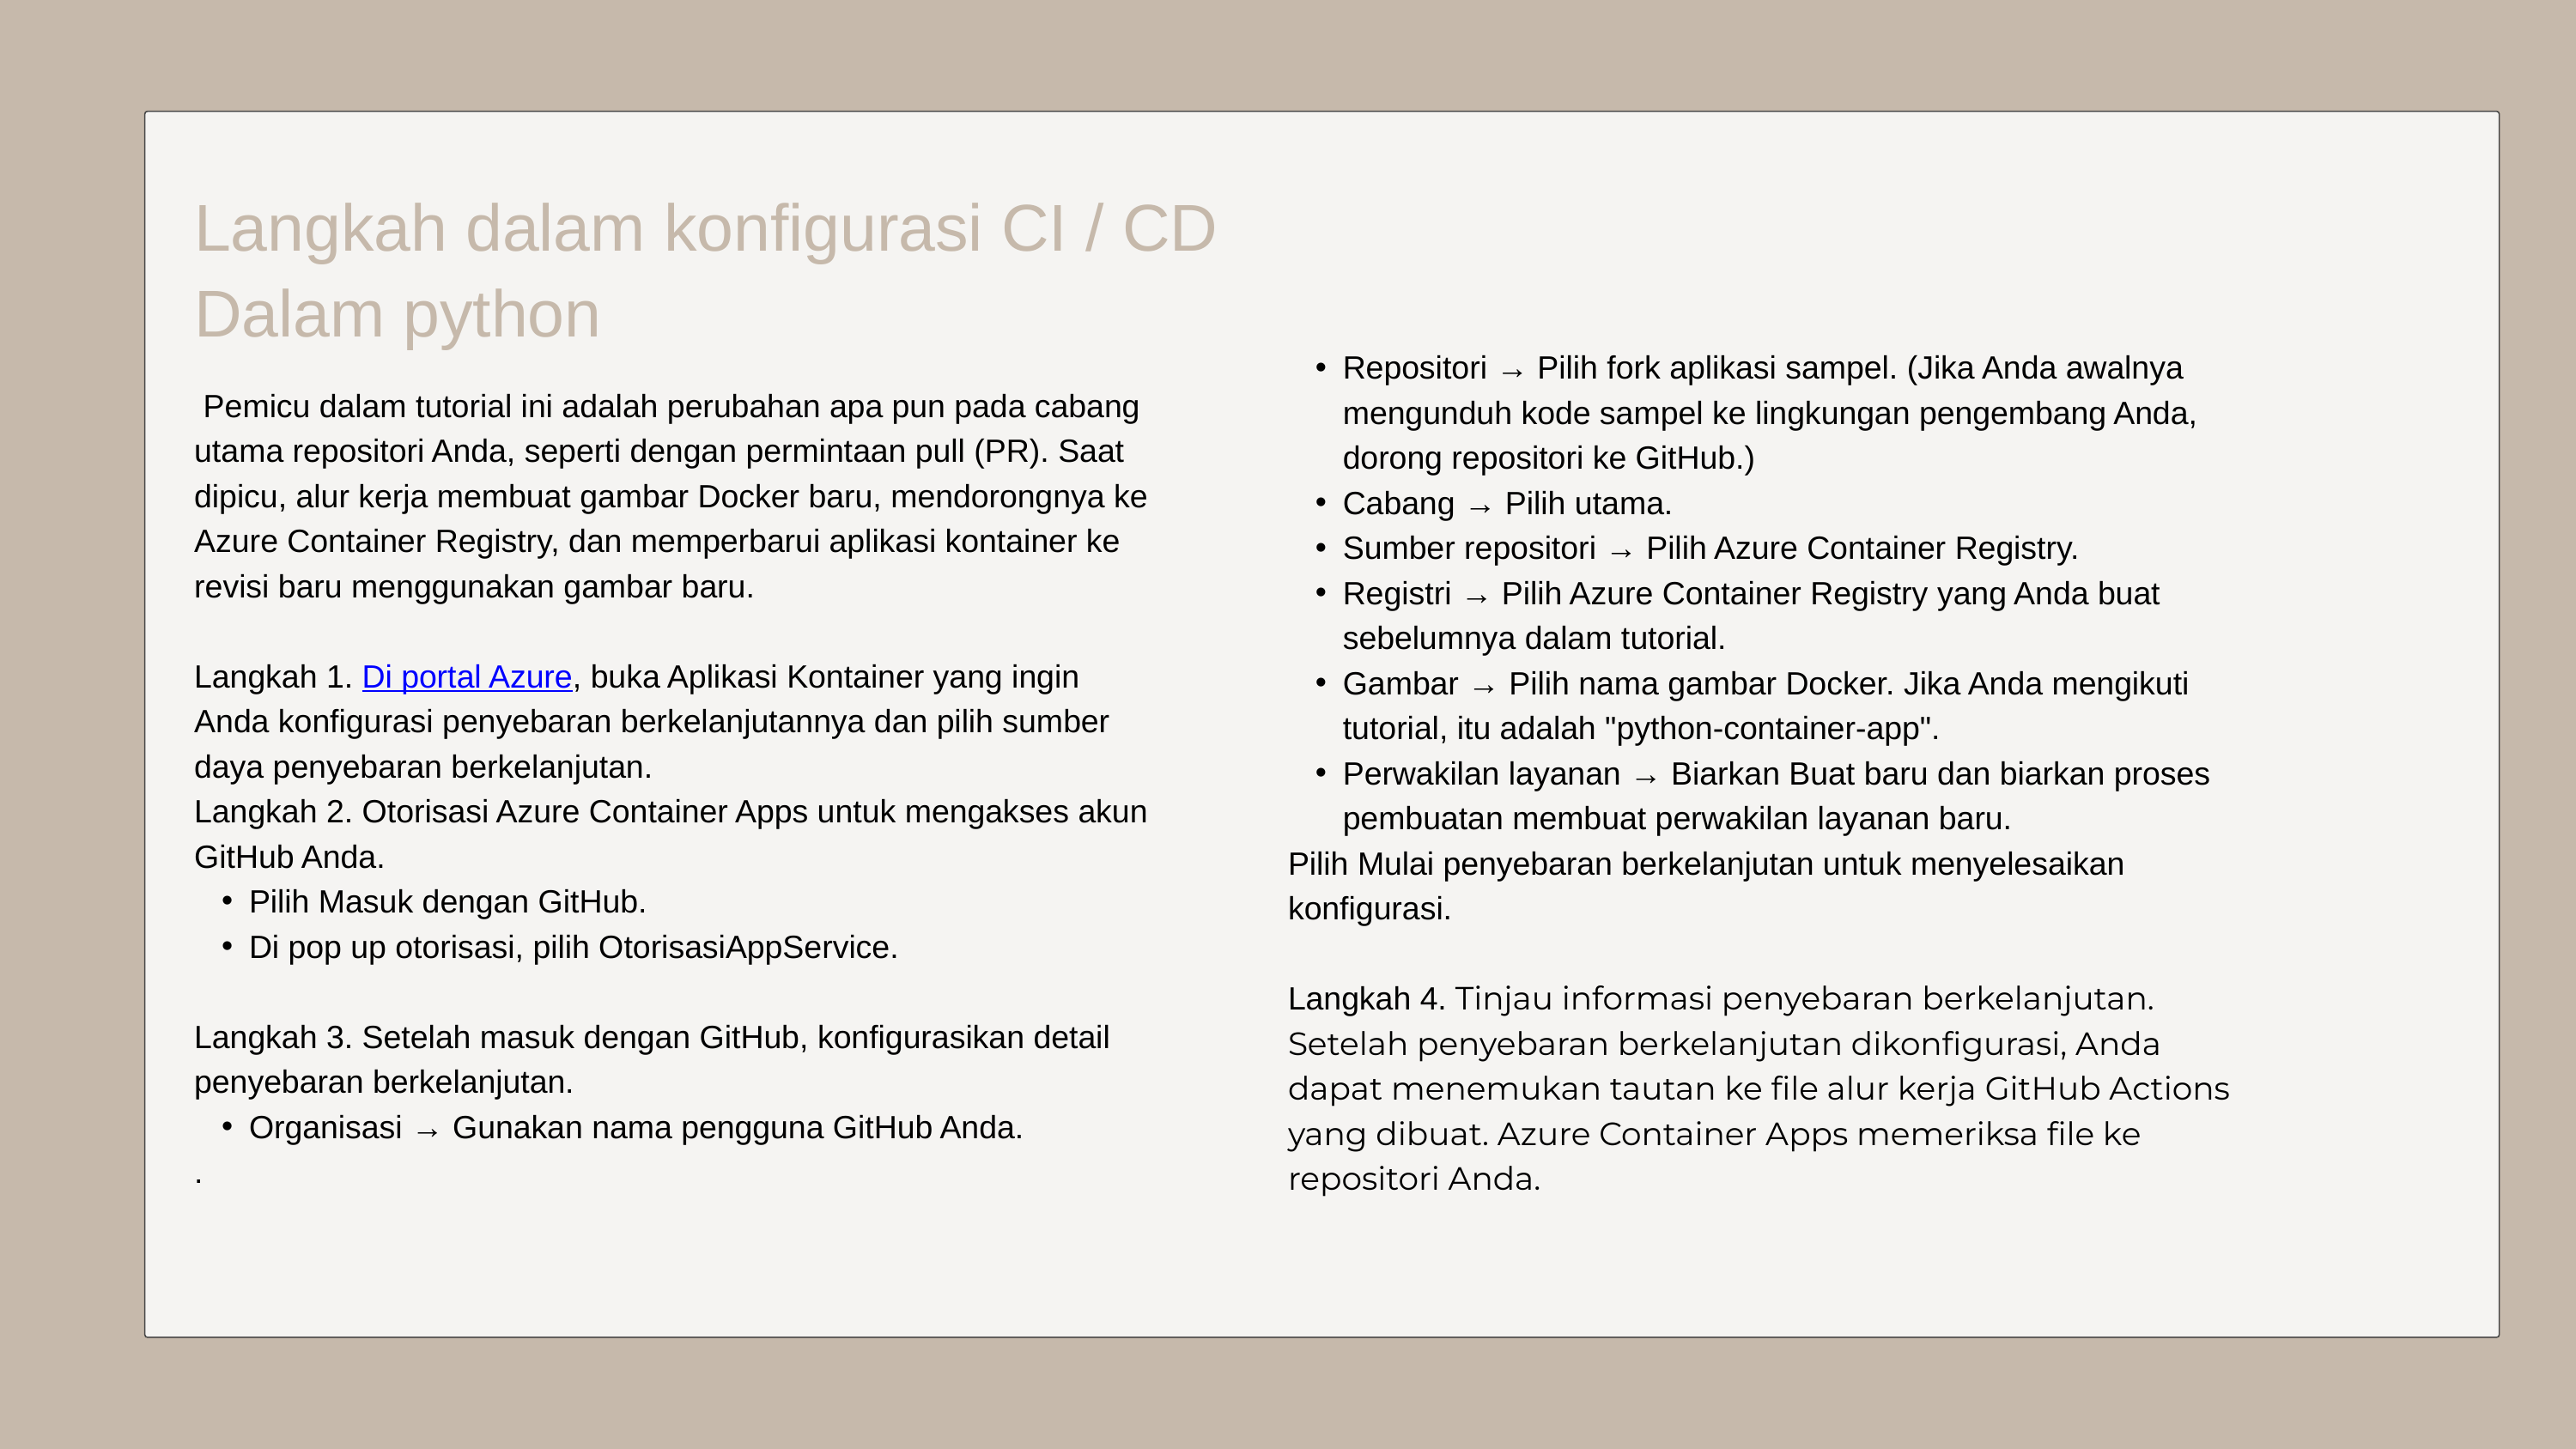

Langkah dalam konfigurasi CI / CD Dalam python
Repositori → Pilih fork aplikasi sampel. (Jika Anda awalnya mengunduh kode sampel ke lingkungan pengembang Anda, dorong repositori ke GitHub.)
Cabang → Pilih utama.
Sumber repositori → Pilih Azure Container Registry.
Registri → Pilih Azure Container Registry yang Anda buat sebelumnya dalam tutorial.
Gambar → Pilih nama gambar Docker. Jika Anda mengikuti tutorial, itu adalah "python-container-app".
Perwakilan layanan → Biarkan Buat baru dan biarkan proses pembuatan membuat perwakilan layanan baru.
Pilih Mulai penyebaran berkelanjutan untuk menyelesaikan konfigurasi.

Langkah 4. Tinjau informasi penyebaran berkelanjutan.
Setelah penyebaran berkelanjutan dikonfigurasi, Anda dapat menemukan tautan ke file alur kerja GitHub Actions yang dibuat. Azure Container Apps memeriksa file ke repositori Anda.

 Pemicu dalam tutorial ini adalah perubahan apa pun pada cabang utama repositori Anda, seperti dengan permintaan pull (PR). Saat dipicu, alur kerja membuat gambar Docker baru, mendorongnya ke Azure Container Registry, dan memperbarui aplikasi kontainer ke revisi baru menggunakan gambar baru.

Langkah 1. Di portal Azure, buka Aplikasi Kontainer yang ingin Anda konfigurasi penyebaran berkelanjutannya dan pilih sumber daya penyebaran berkelanjutan.
Langkah 2. Otorisasi Azure Container Apps untuk mengakses akun GitHub Anda.
Pilih Masuk dengan GitHub.
Di pop up otorisasi, pilih OtorisasiAppService.

Langkah 3. Setelah masuk dengan GitHub, konfigurasikan detail penyebaran berkelanjutan.
Organisasi → Gunakan nama pengguna GitHub Anda.
.